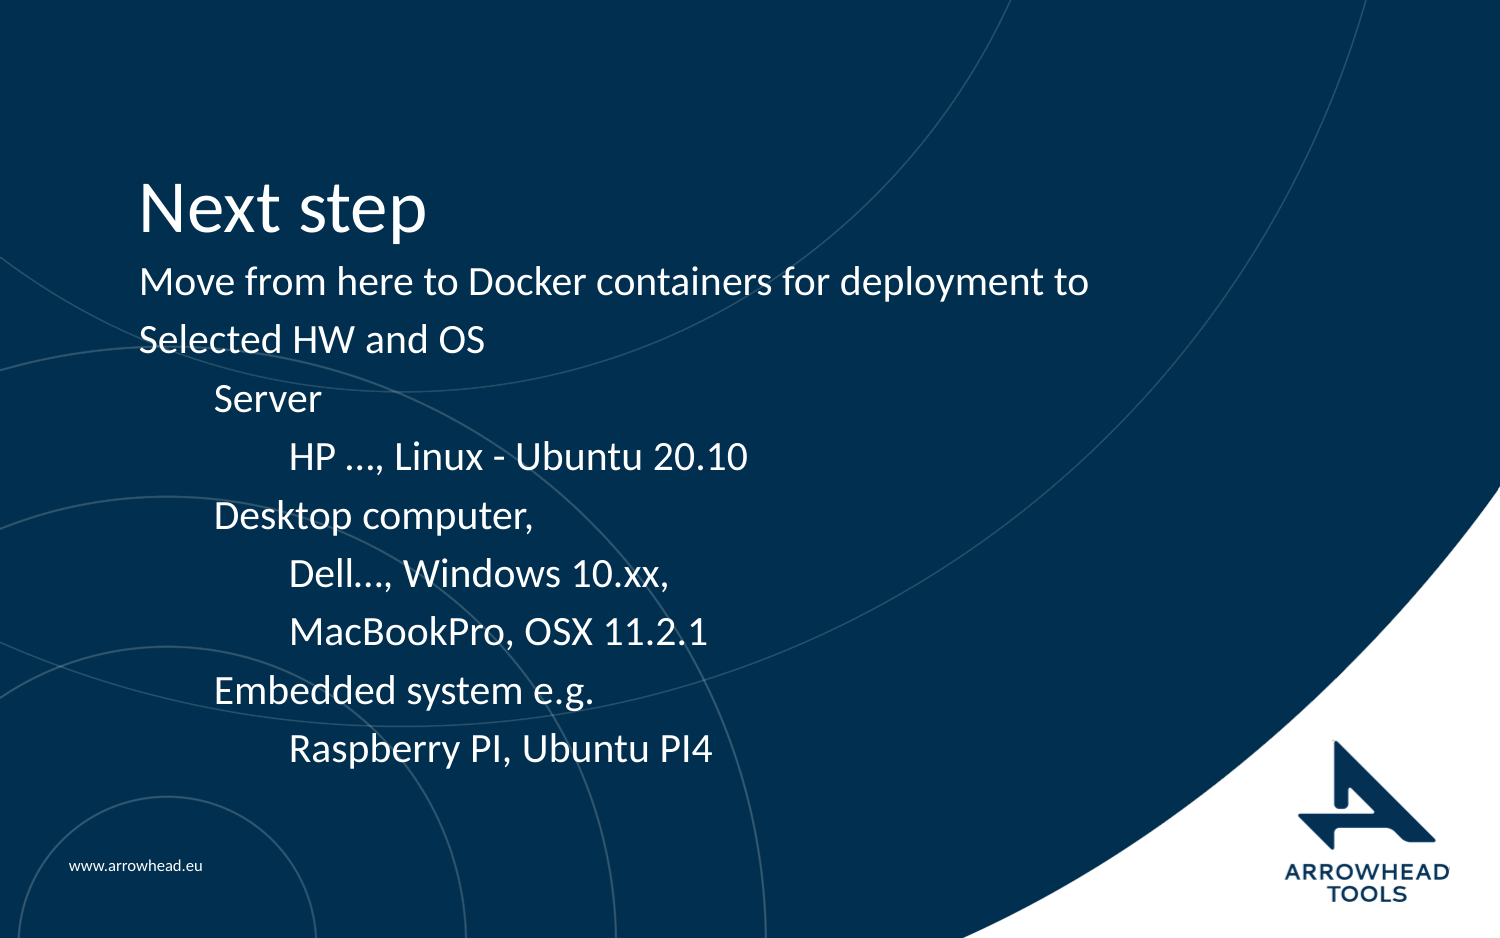

# Next step
Move from here to Docker containers for deployment to
Selected HW and OS
Server
HP …, Linux - Ubuntu 20.10
Desktop computer,
Dell…, Windows 10.xx,
MacBookPro, OSX 11.2.1
Embedded system e.g.
Raspberry PI, Ubuntu PI4